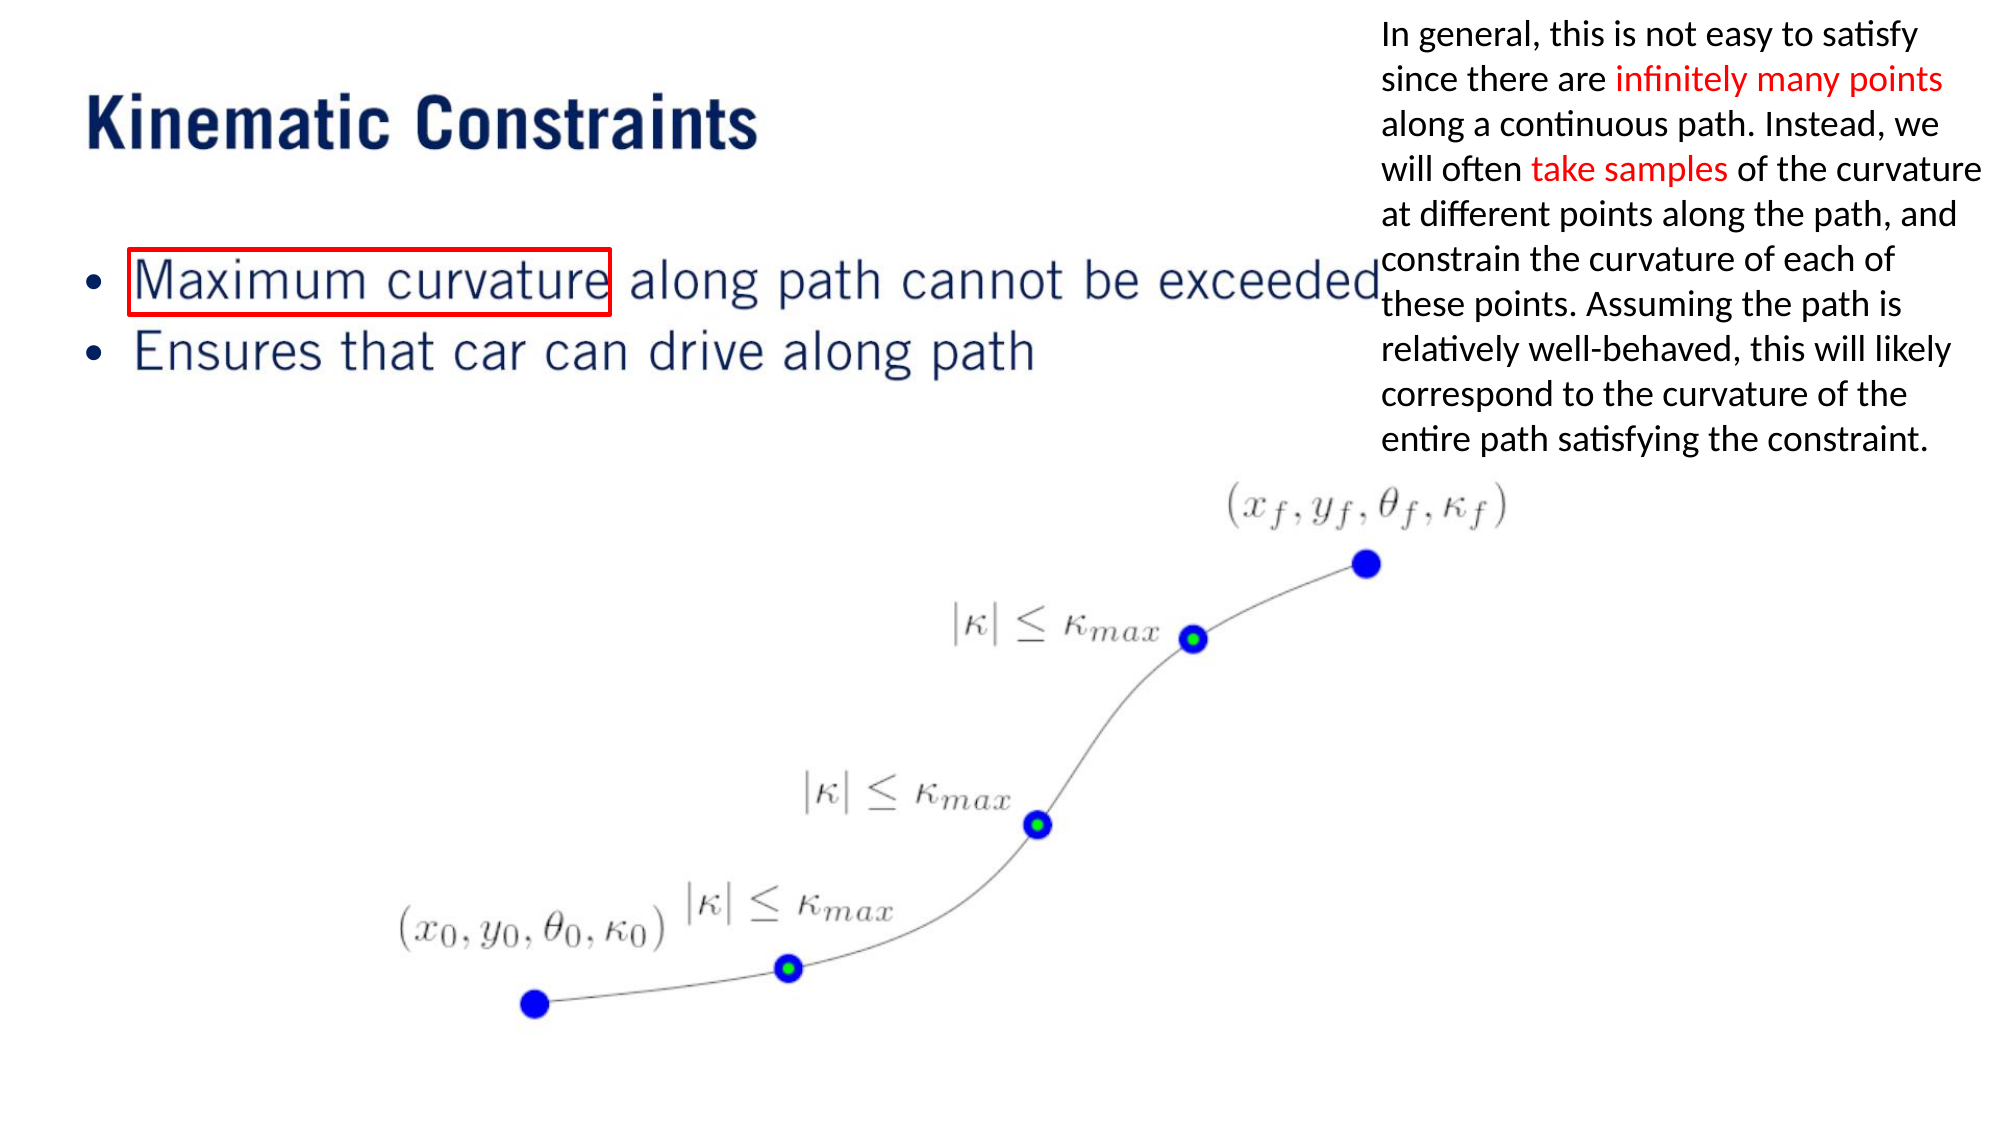

In general, this is not easy to satisfy since there are infinitely many points along a continuous path. Instead, we will often take samples of the curvature at different points along the path, and constrain the curvature of each of these points. Assuming the path is relatively well-behaved, this will likely correspond to the curvature of the entire path satisfying the constraint.
•
•